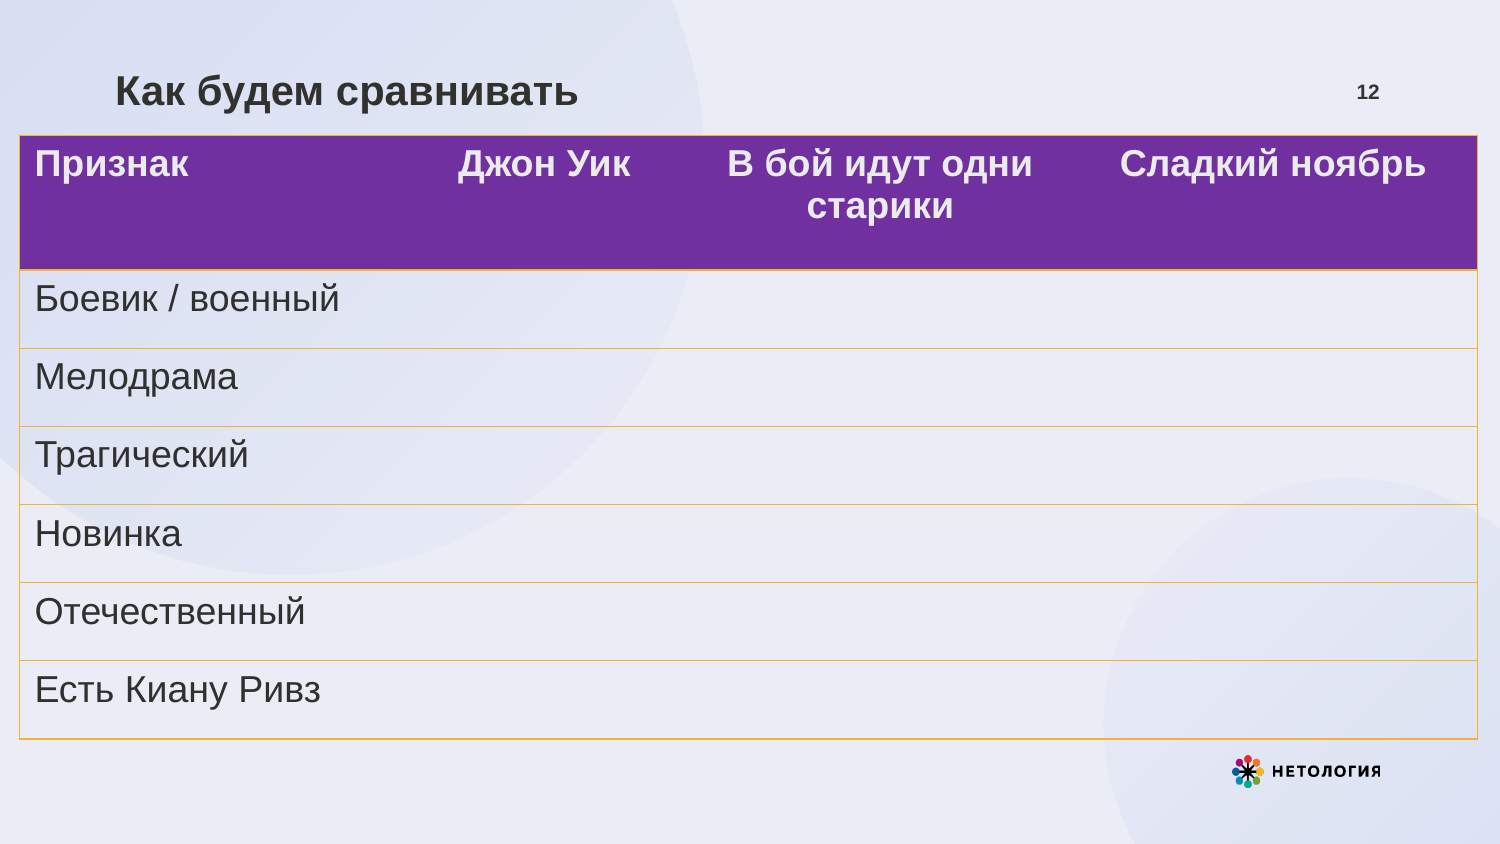

# Как будем сравнивать
12
| Признак | Джон Уик | В бой идут одни старики | Сладкий ноябрь |
| --- | --- | --- | --- |
| Боевик / военный |  |  |  |
| Мелодрама |  |  |  |
| Трагический |  |  |  |
| Новинка |  |  |  |
| Отечественный |  |  |  |
| Есть Киану Ривз |  |  |  |